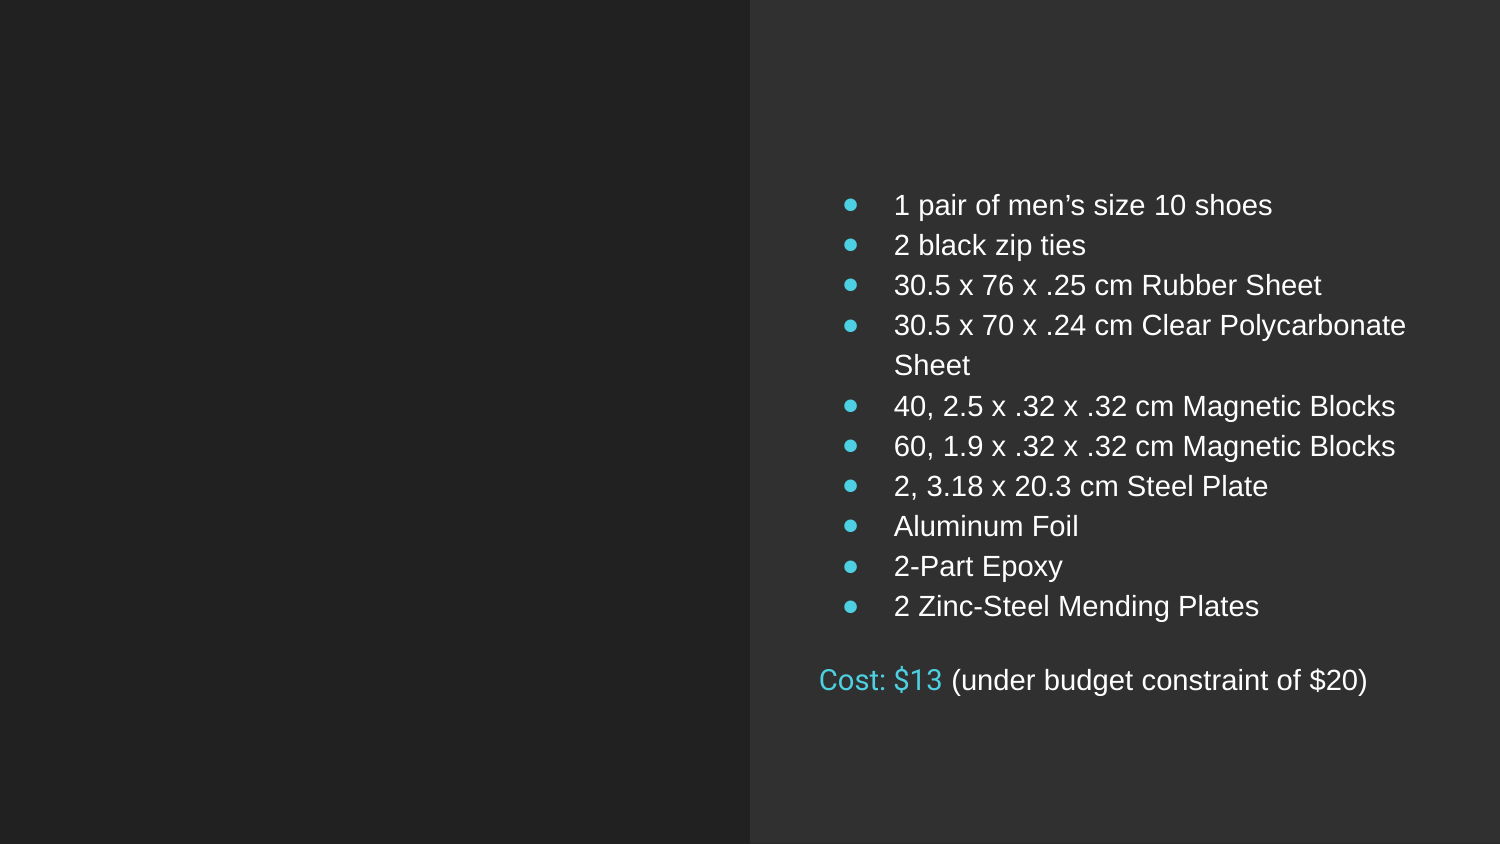

1 pair of men’s size 10 shoes
2 black zip ties
30.5 x 76 x .25 cm Rubber Sheet
30.5 x 70 x .24 cm Clear Polycarbonate Sheet
40, 2.5 x .32 x .32 cm Magnetic Blocks
60, 1.9 x .32 x .32 cm Magnetic Blocks
2, 3.18 x 20.3 cm Steel Plate
Aluminum Foil
2-Part Epoxy
2 Zinc-Steel Mending Plates
Cost: $13 (under budget constraint of $20)